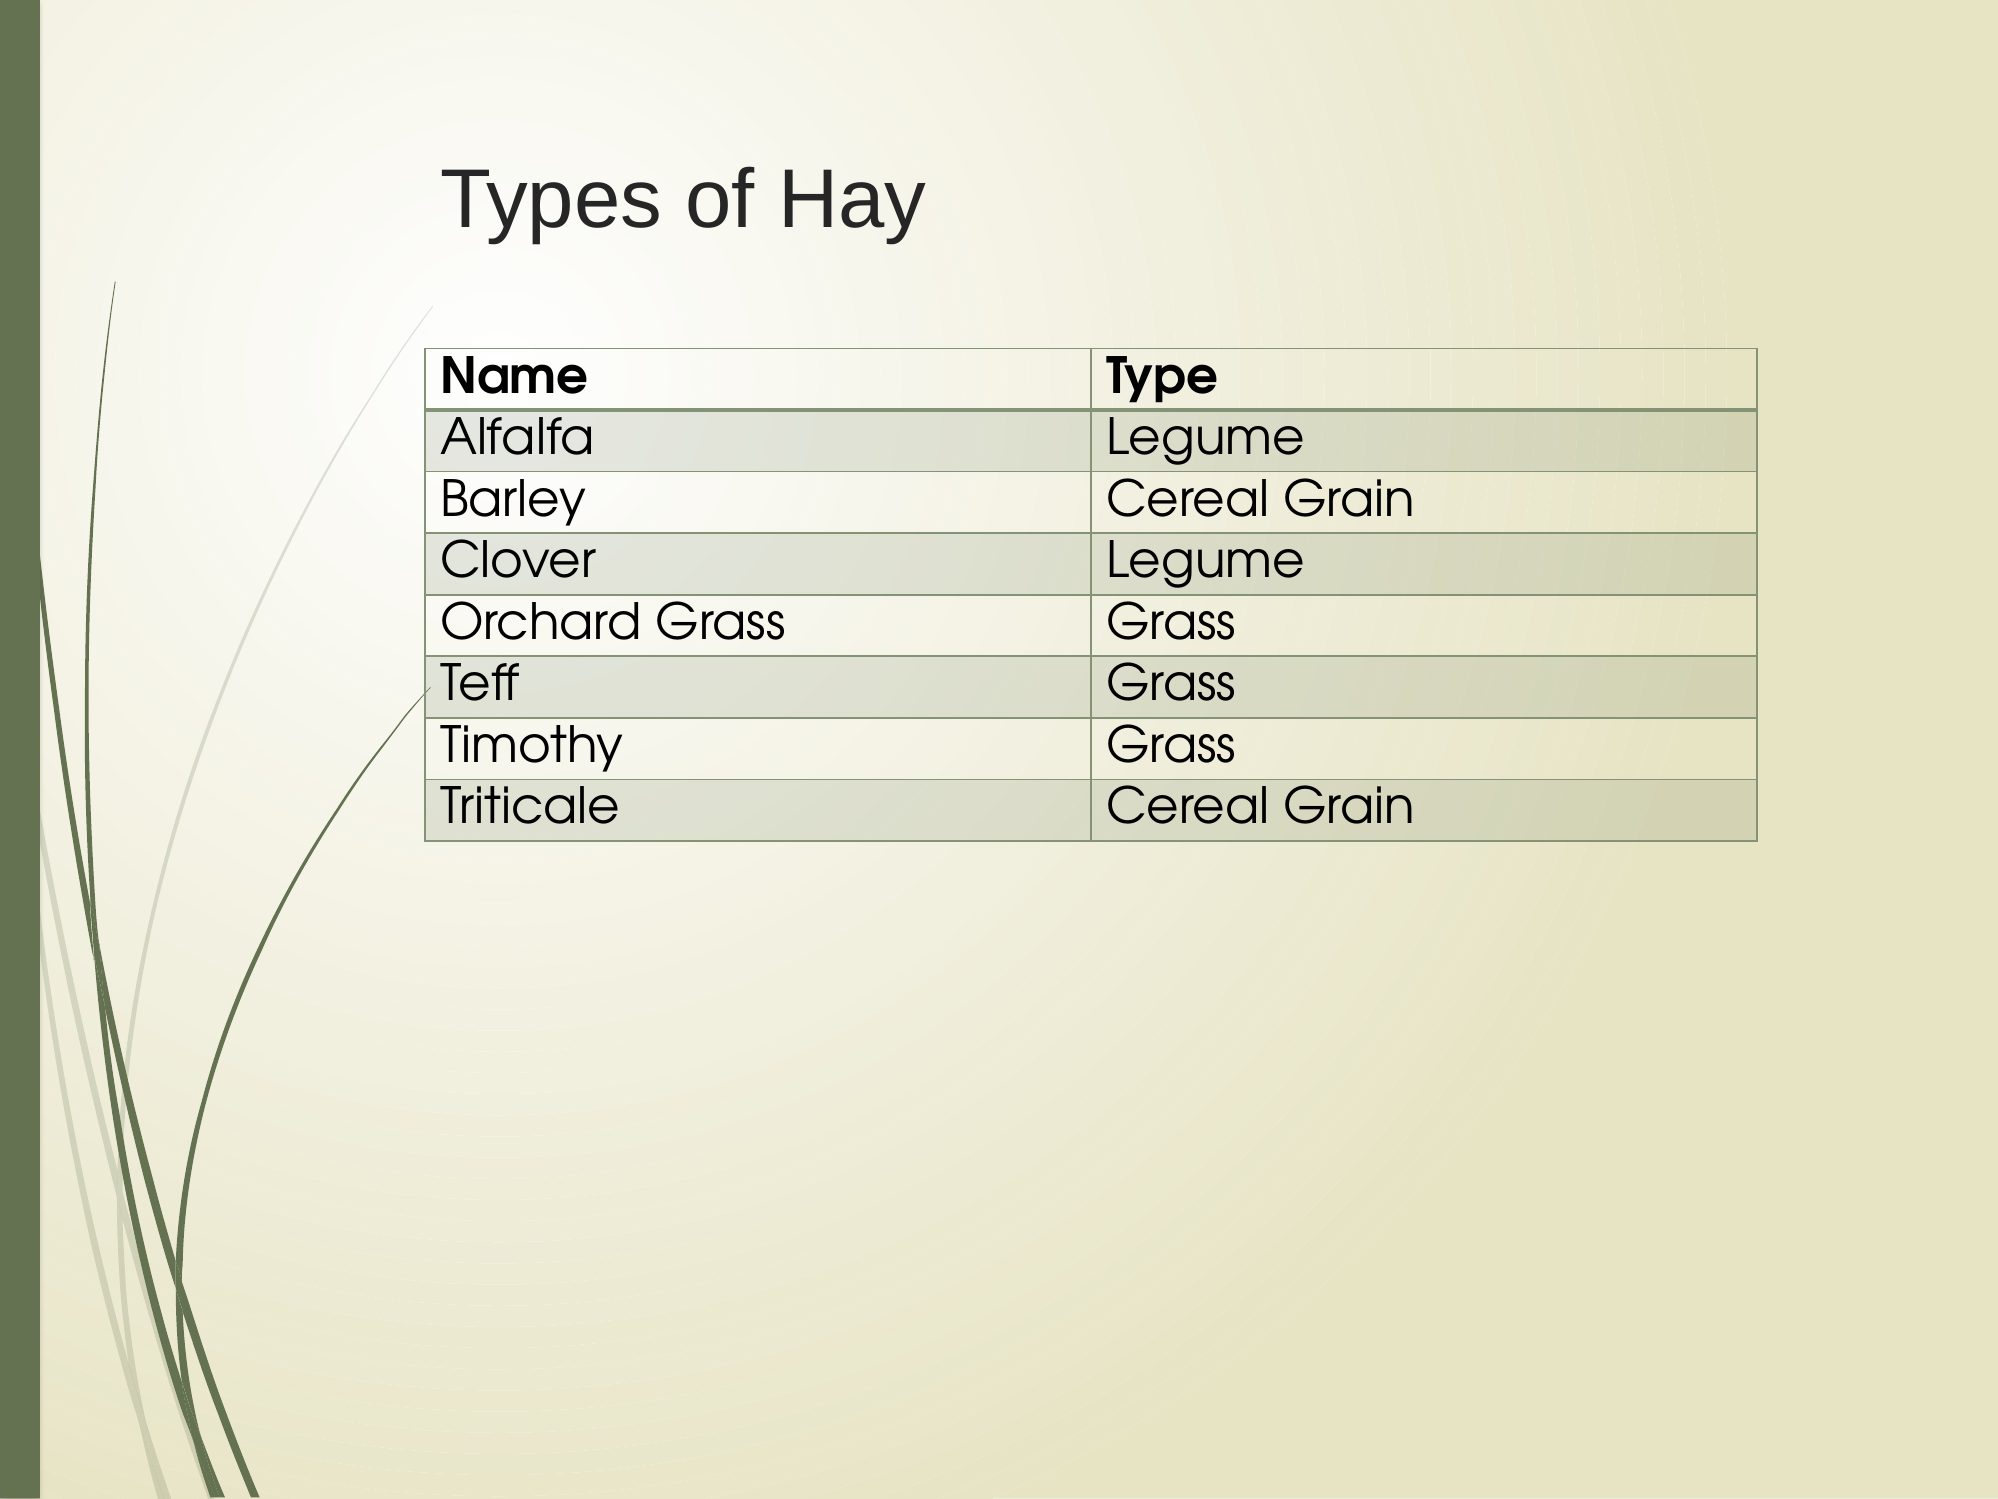

# Types of Hay
| Name | Type |
| --- | --- |
| Alfalfa | Legume |
| Barley | Cereal Grain |
| Clover | Legume |
| Orchard Grass | Grass |
| Teff | Grass |
| Timothy | Grass |
| Triticale | Cereal Grain |